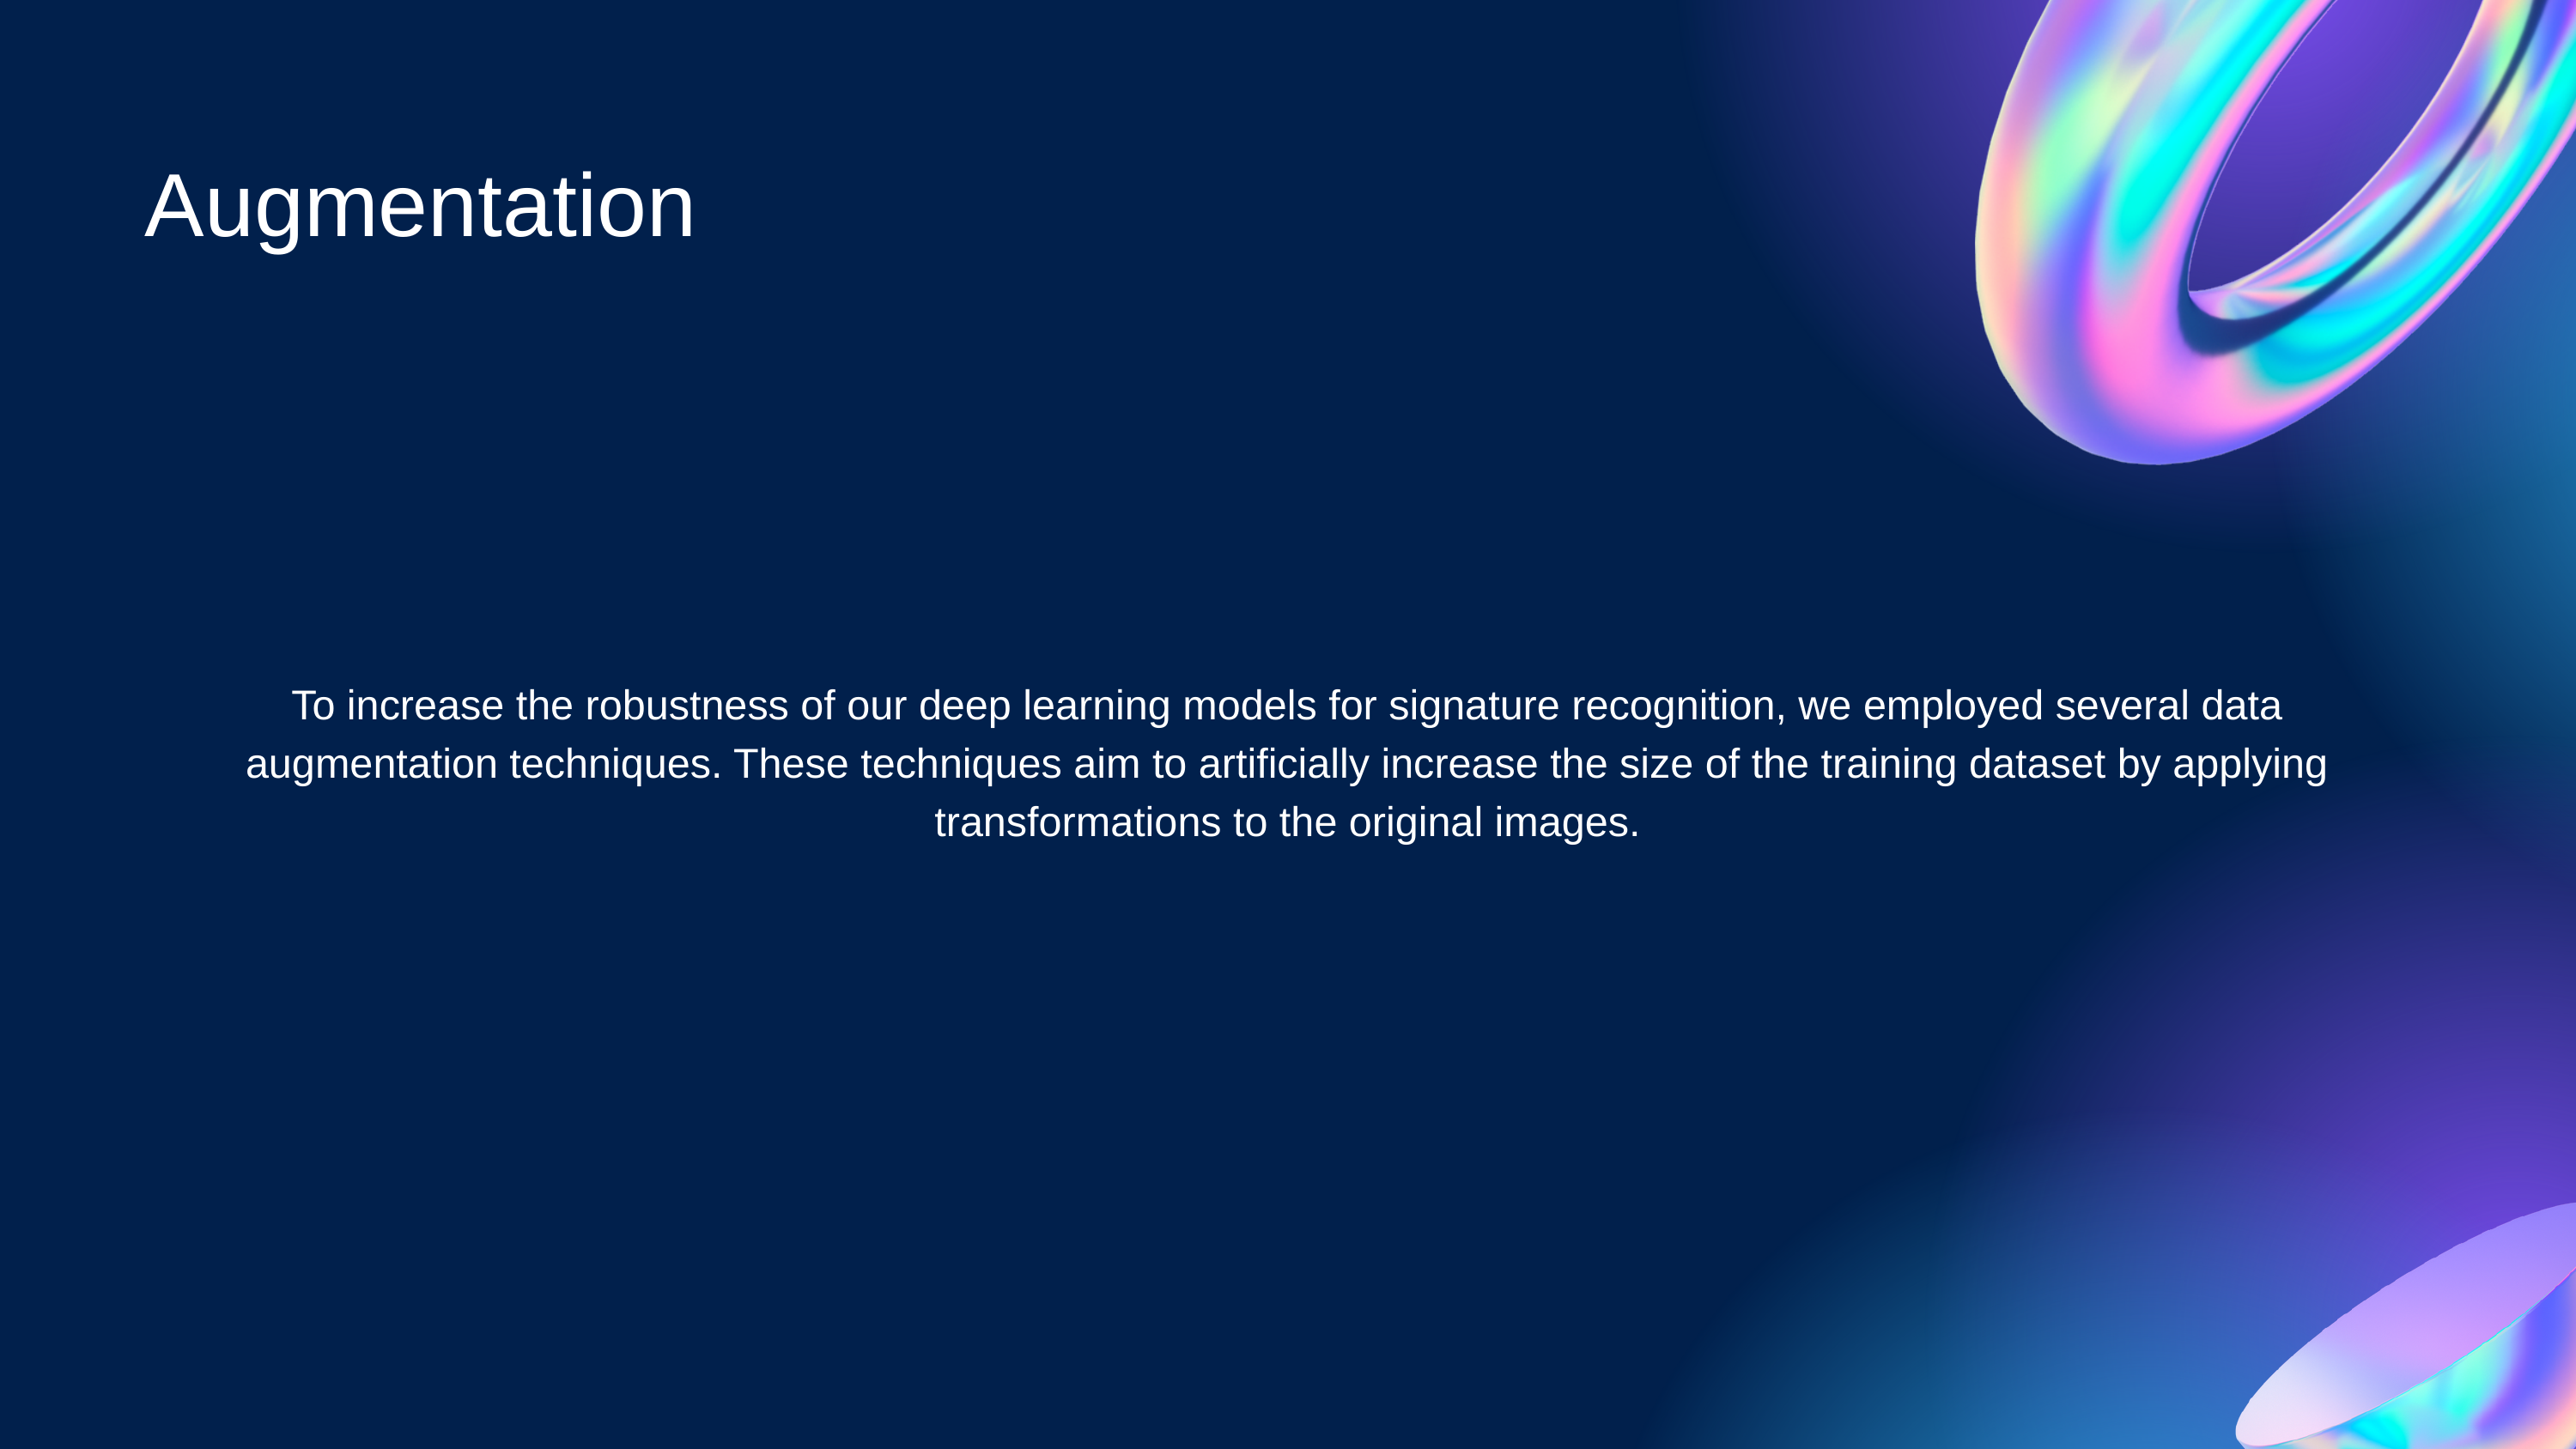

Augmentation
To increase the robustness of our deep learning models for signature recognition, we employed several data augmentation techniques. These techniques aim to artificially increase the size of the training dataset by applying transformations to the original images.